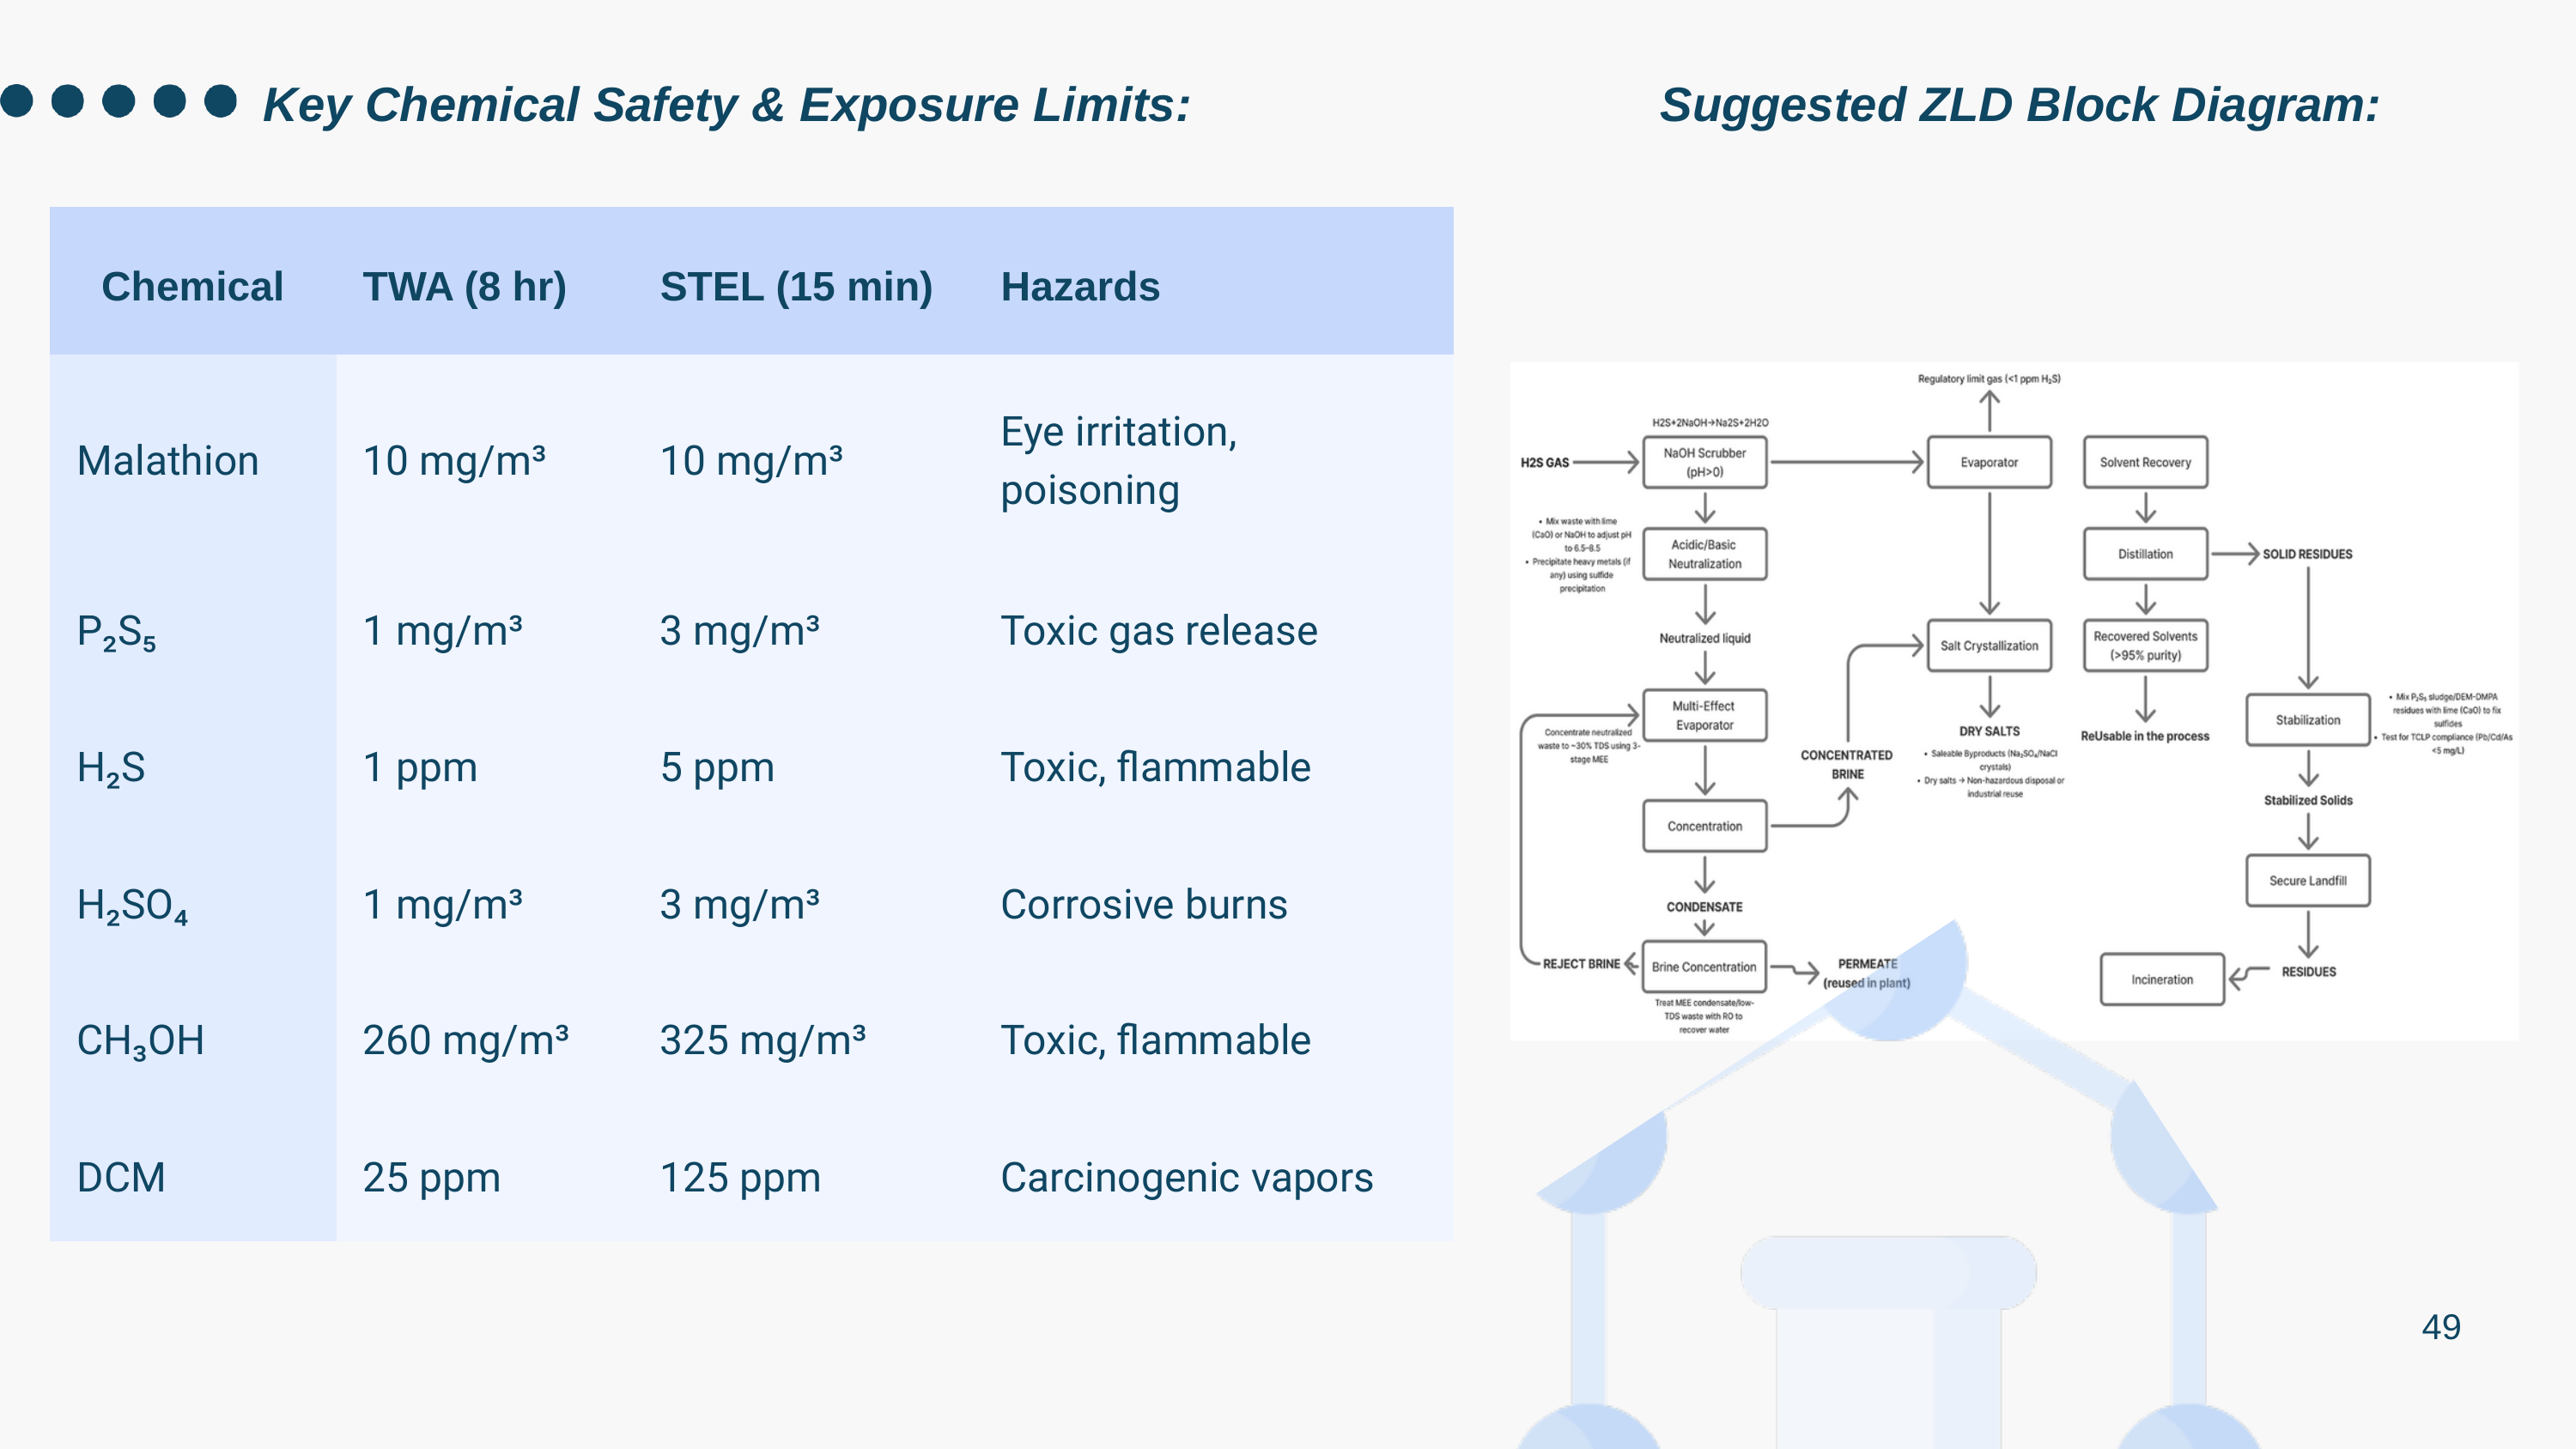

Key Chemical Safety & Exposure Limits:
Suggested ZLD Block Diagram:

| Chemical | TWA (8 hr) | STEL (15 min) | Hazards |
| --- | --- | --- | --- |
| Malathion | 10 mg/m³ | 10 mg/m³ | Eye irritation, poisoning |
| P₂S₅ | 1 mg/m³ | 3 mg/m³ | Toxic gas release |
| H₂S | 1 ppm | 5 ppm | Toxic, flammable |
| H₂SO₄ | 1 mg/m³ | 3 mg/m³ | Corrosive burns |
| CH₃OH | 260 mg/m³ | 325 mg/m³ | Toxic, flammable |
| DCM | 25 ppm | 125 ppm | Carcinogenic vapors |

49